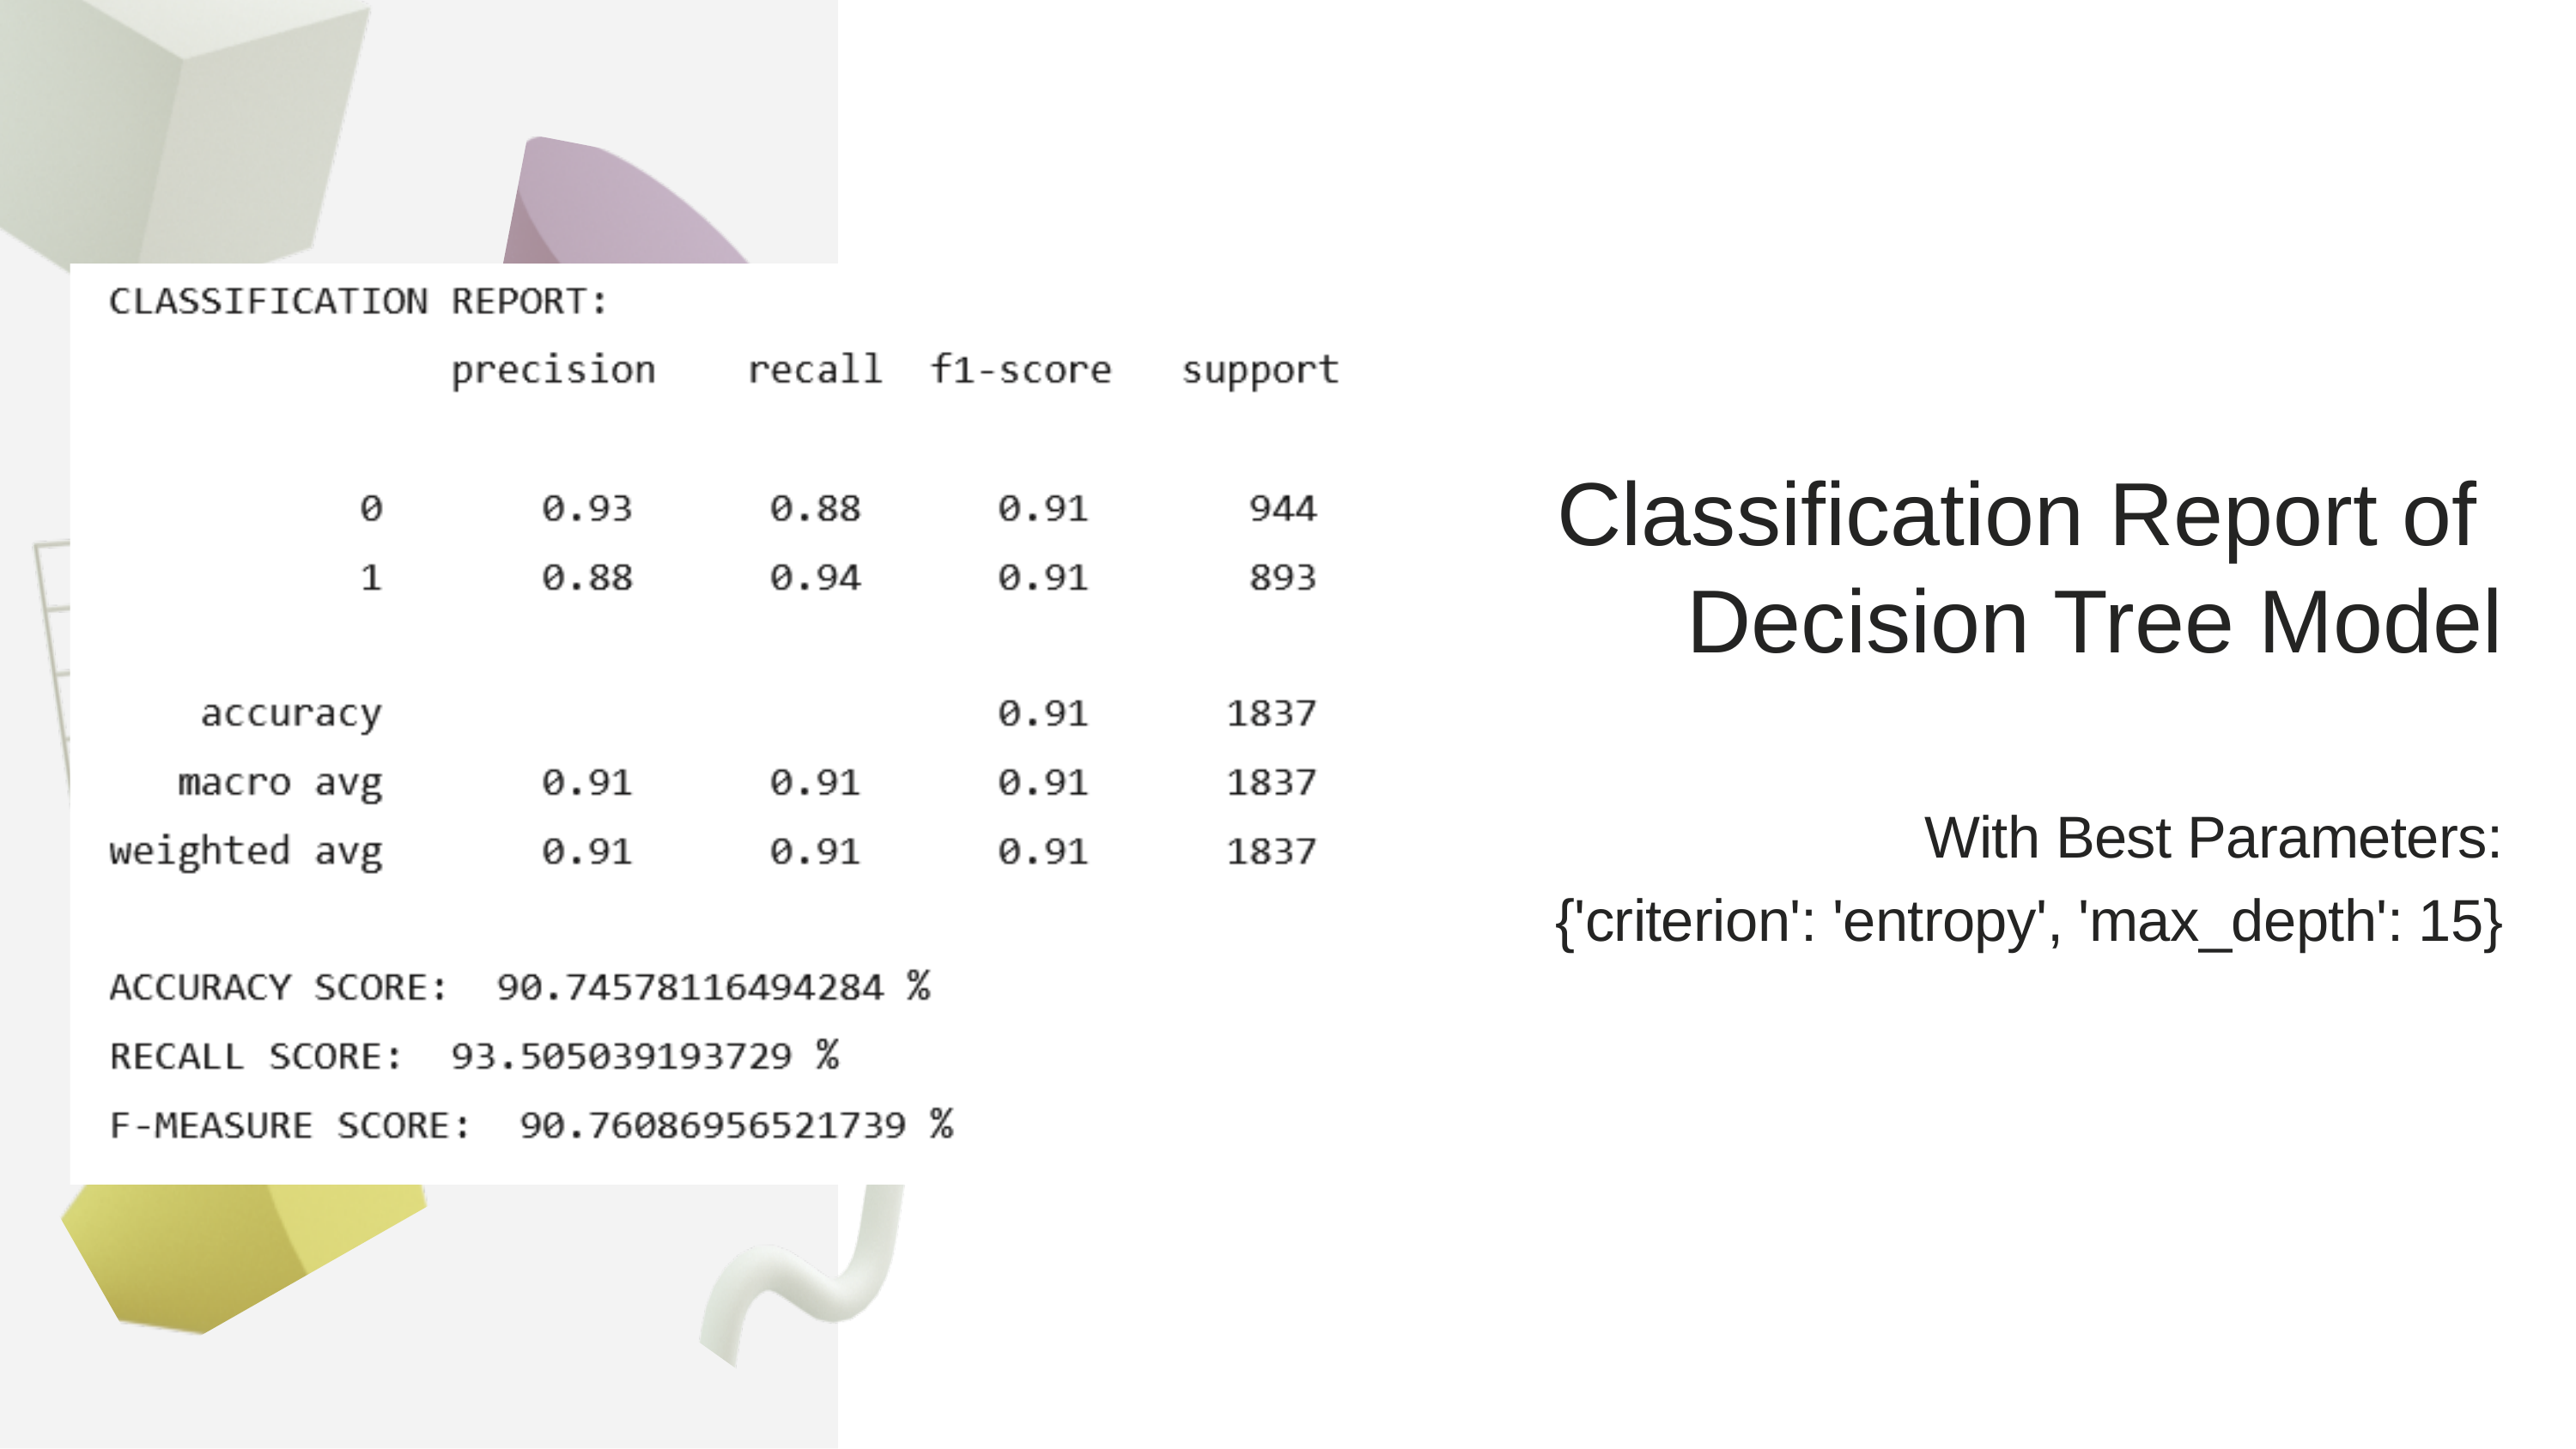

Classification Report of
Decision Tree Model

With Best Parameters:
{'criterion': 'entropy', 'max_depth': 15}